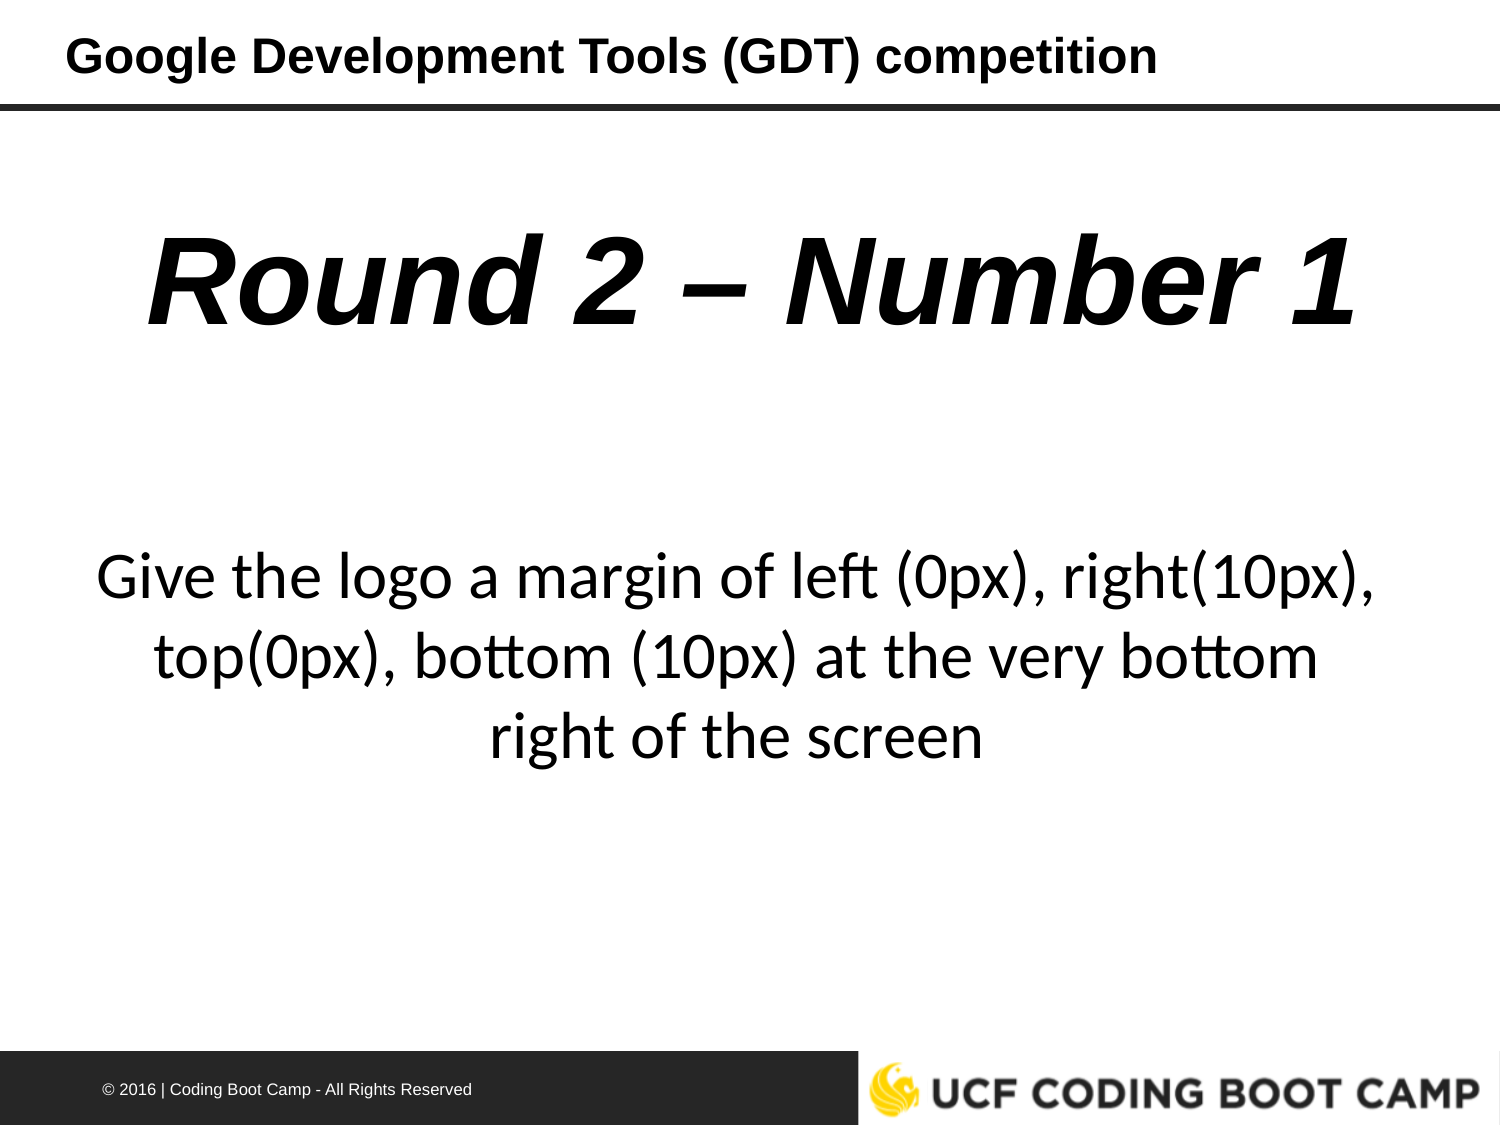

# Google Development Tools (GDT) competition
Round 2 – Number 1
Give the logo a margin of left (0px), right(10px), top(0px), bottom (10px) at the very bottom right of the screen